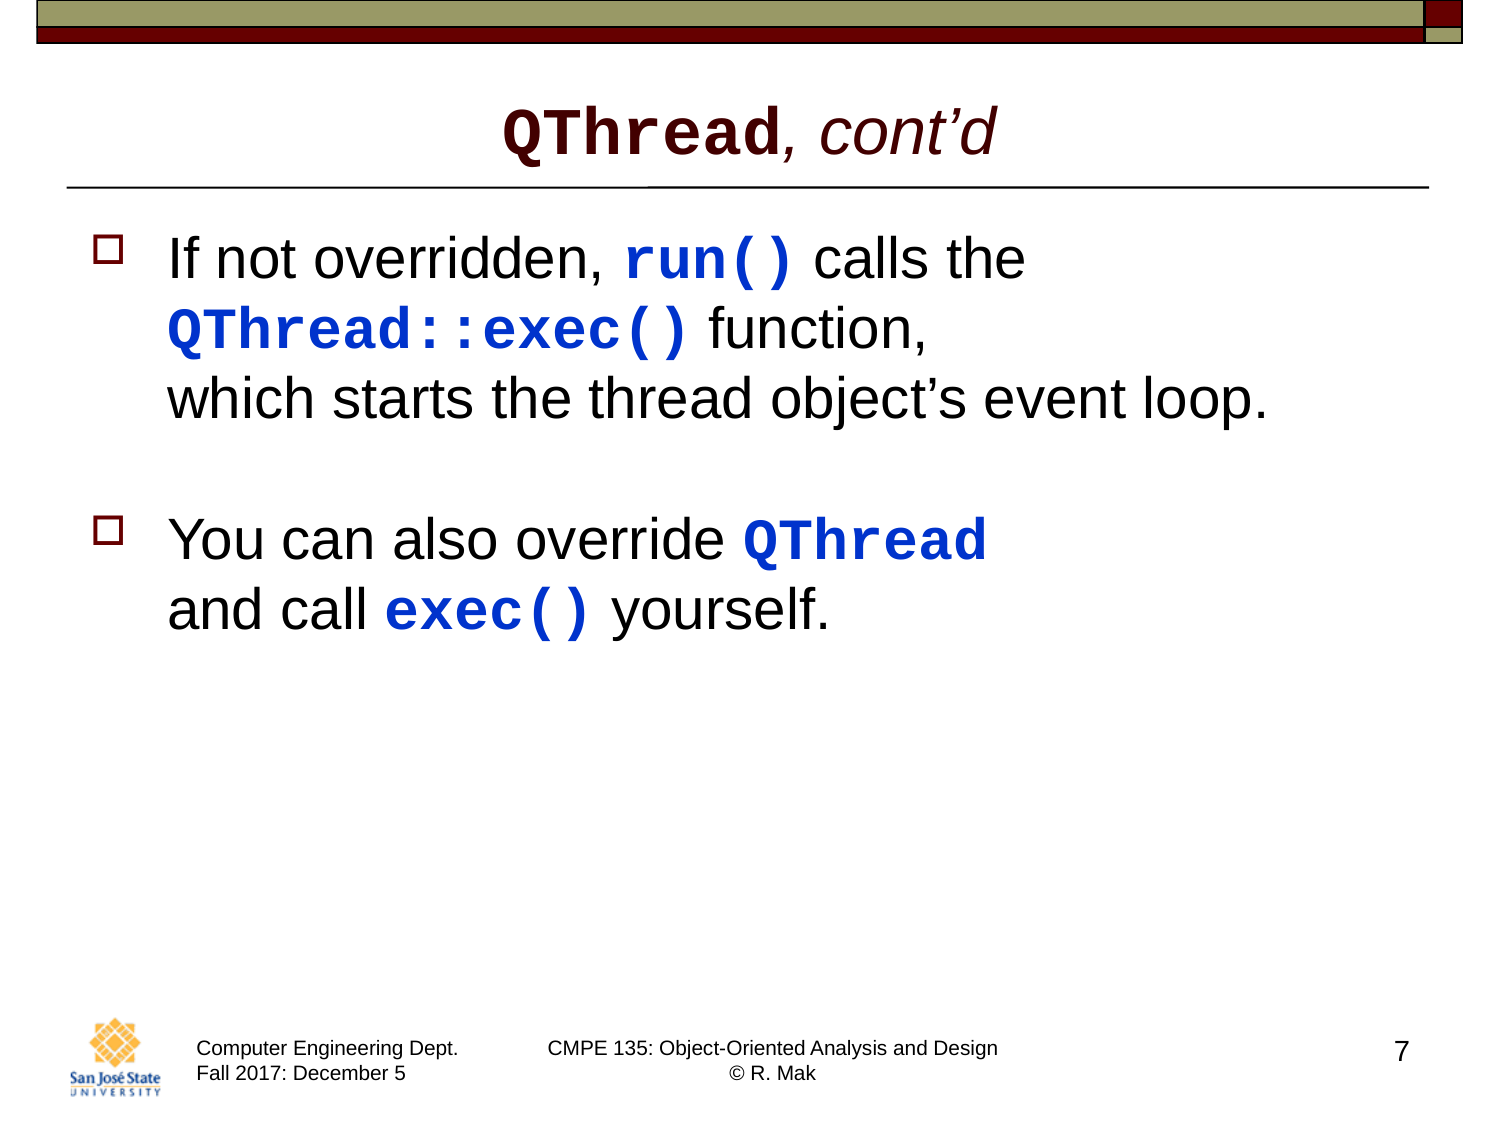

# QThread, cont’d
If not overridden, run() calls the QThread::exec() function,
which starts the thread object’s event loop.

You can also override QThread 
and call exec() yourself.
7